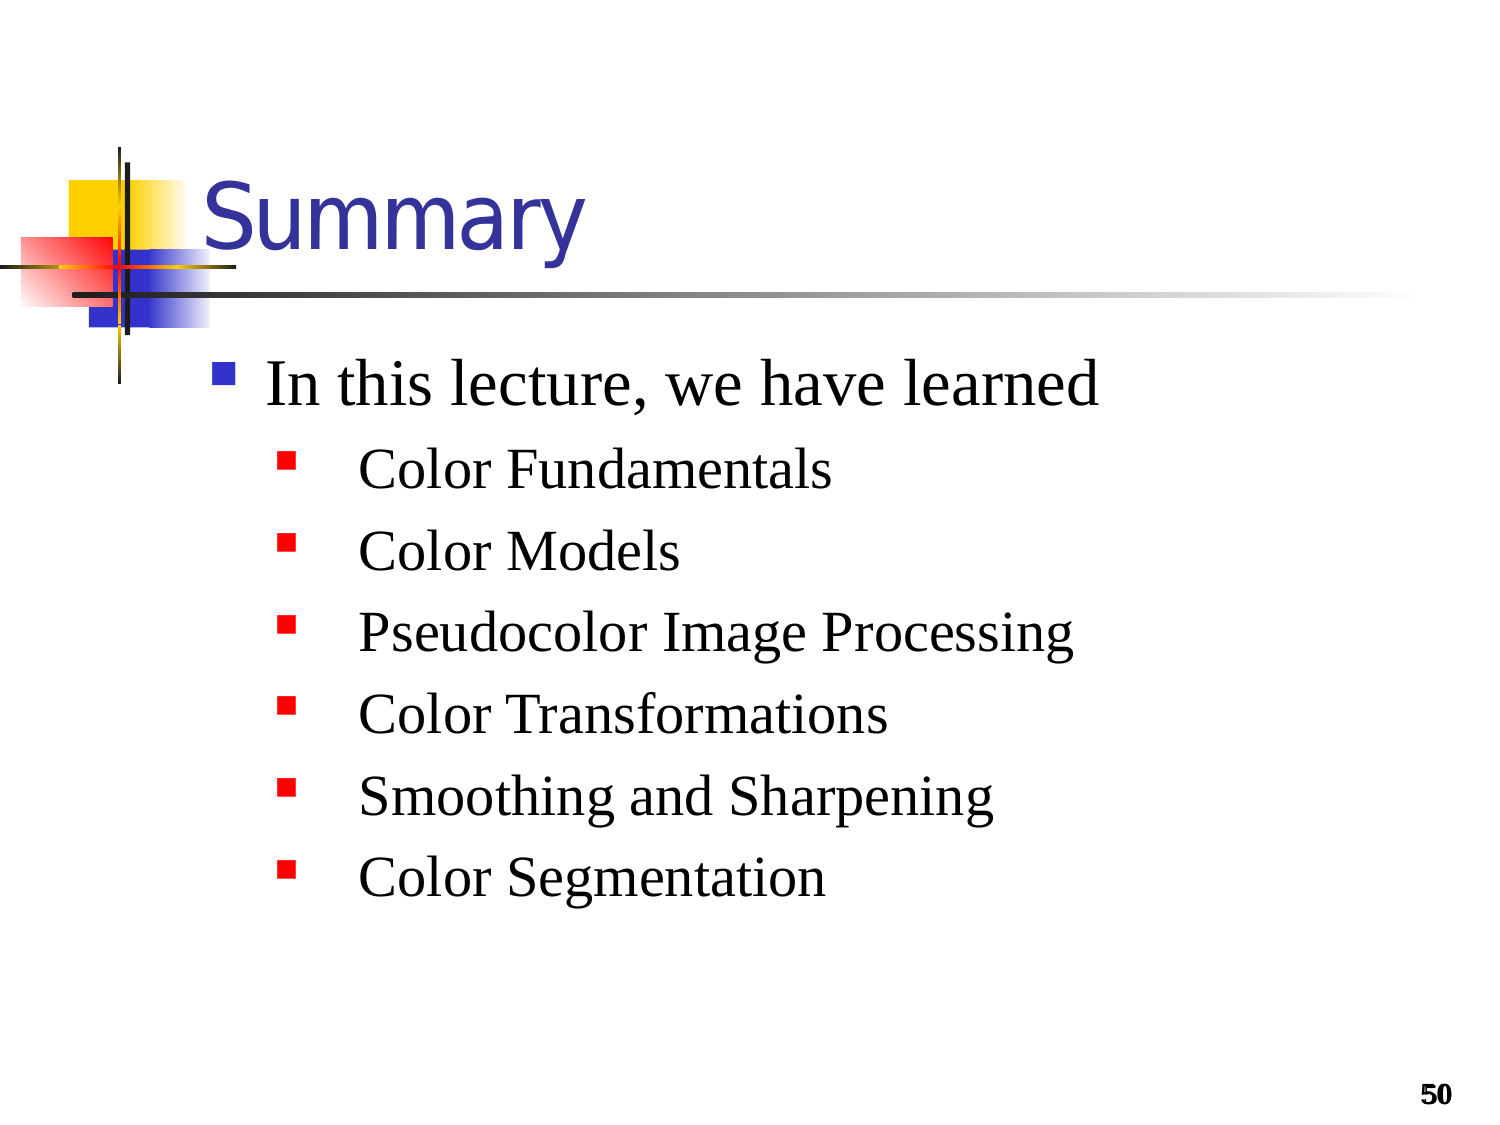

# Summary
In this lecture, we have learned
Color Fundamentals
Color Models
Pseudocolor Image Processing
Color Transformations
Smoothing and Sharpening
Color Segmentation
50
50